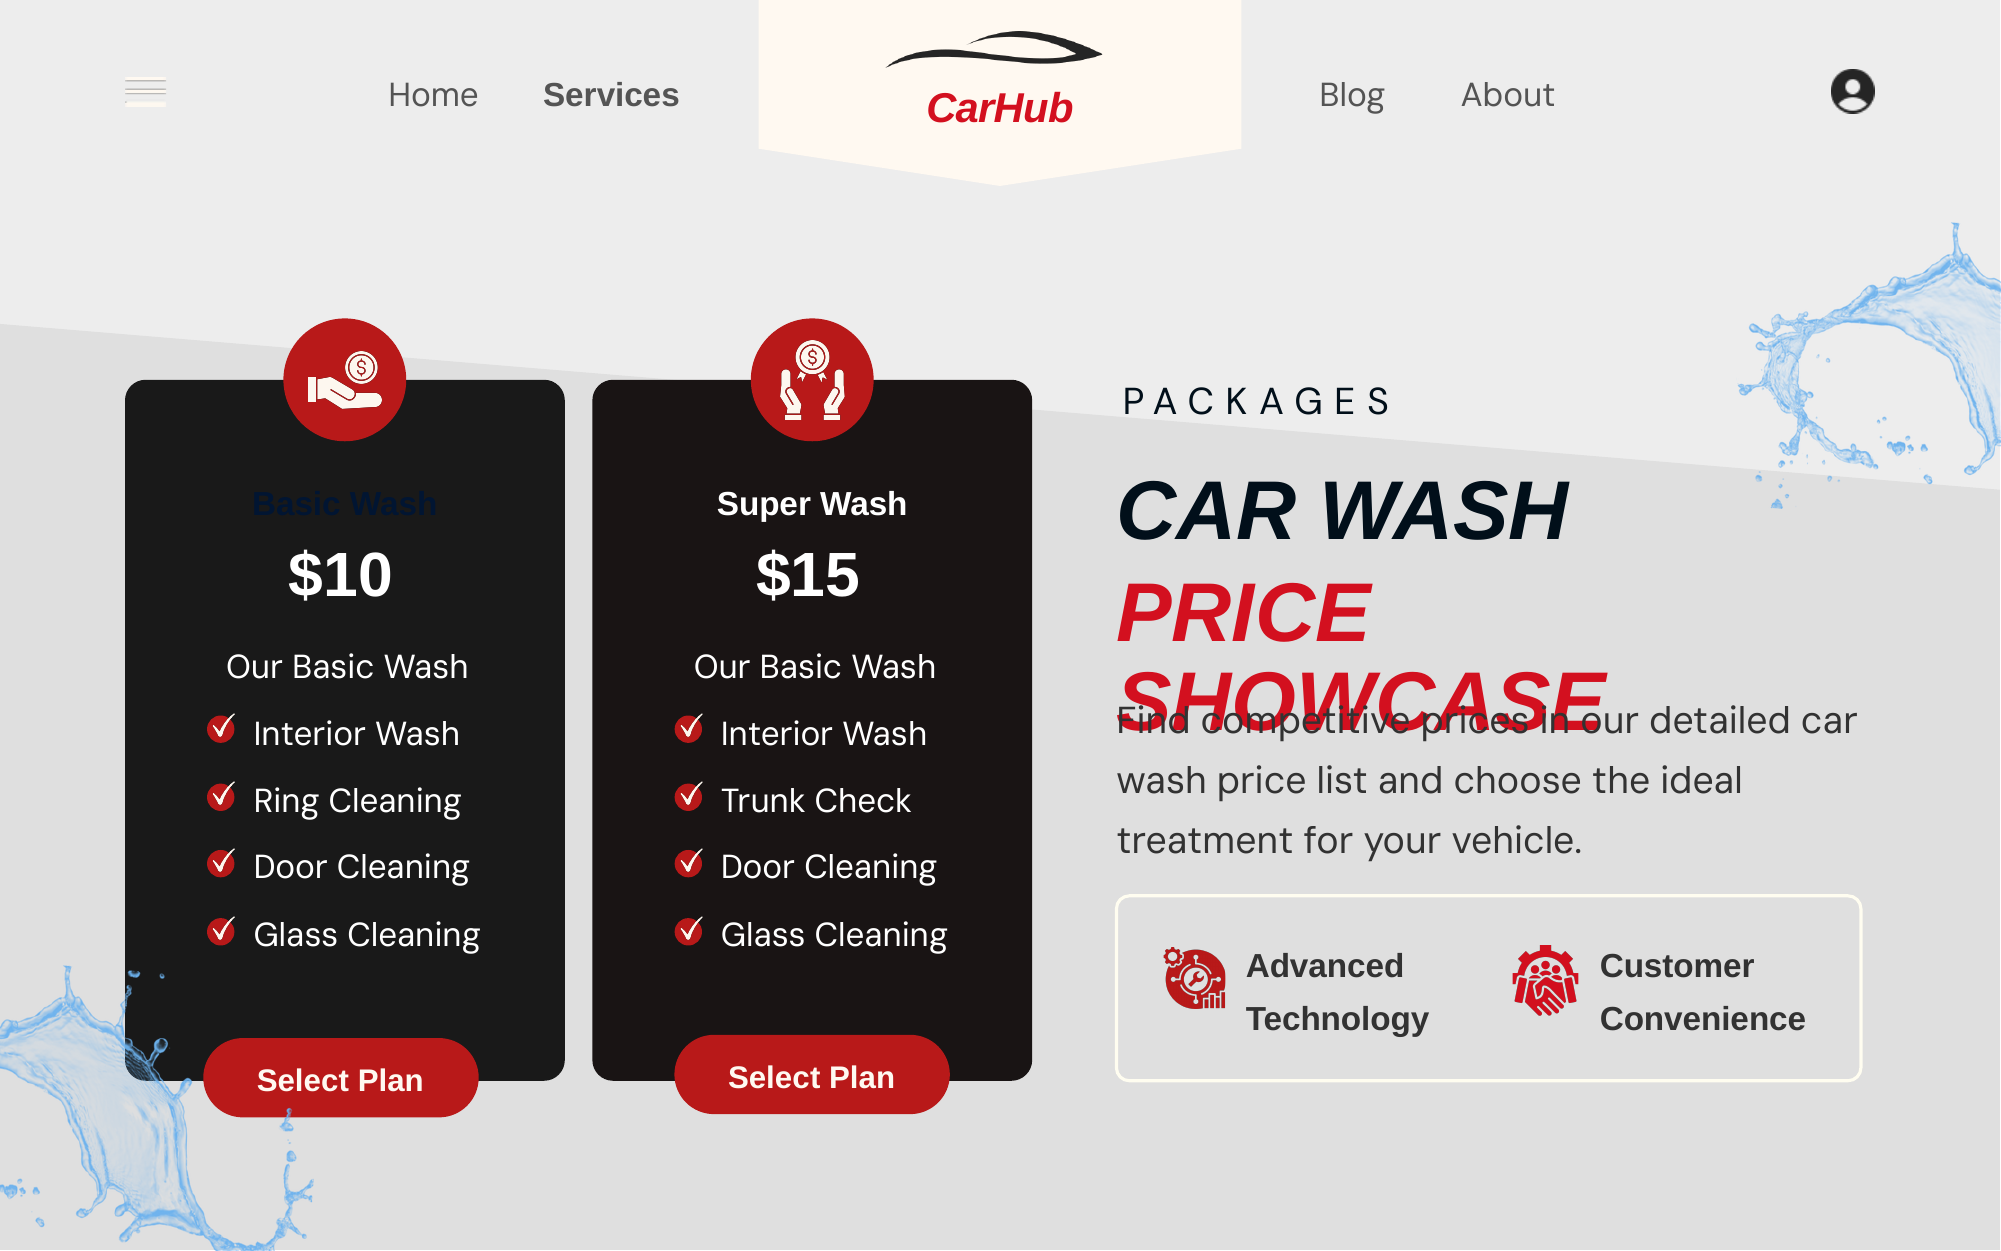

Home
Services
Blog
About

CarHub

PACKAGES

CAR WASH
Basic Wash
Super Wash
$10
$15
PRICE SHOWCASE
Our Basic Wash
Our Basic Wash
Find competitive prices in our detailed car wash price list and choose the ideal treatment for your vehicle.
Interior Wash
Interior Wash

Ring Cleaning
Trunk Check

Door Cleaning
Door Cleaning

Glass Cleaning
Glass Cleaning

Advanced Technology
Customer Convenience

Select Plan
Select Plan